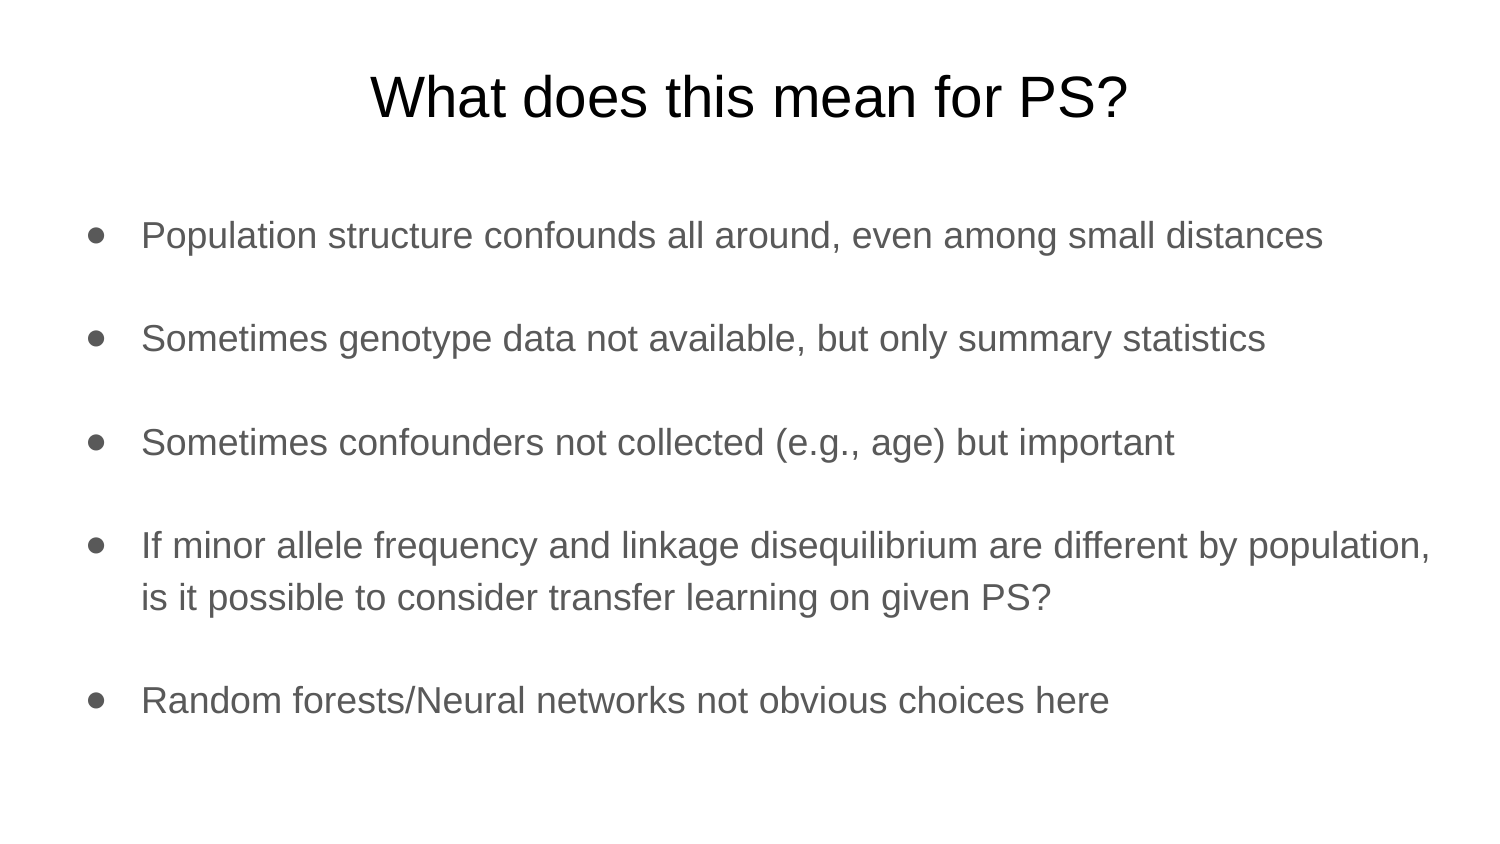

# What does this mean for PS?
Population structure confounds all around, even among small distances

Sometimes genotype data not available, but only summary statistics

Sometimes confounders not collected (e.g., age) but important

If minor allele frequency and linkage disequilibrium are different by population, is it possible to consider transfer learning on given PS?

Random forests/Neural networks not obvious choices here